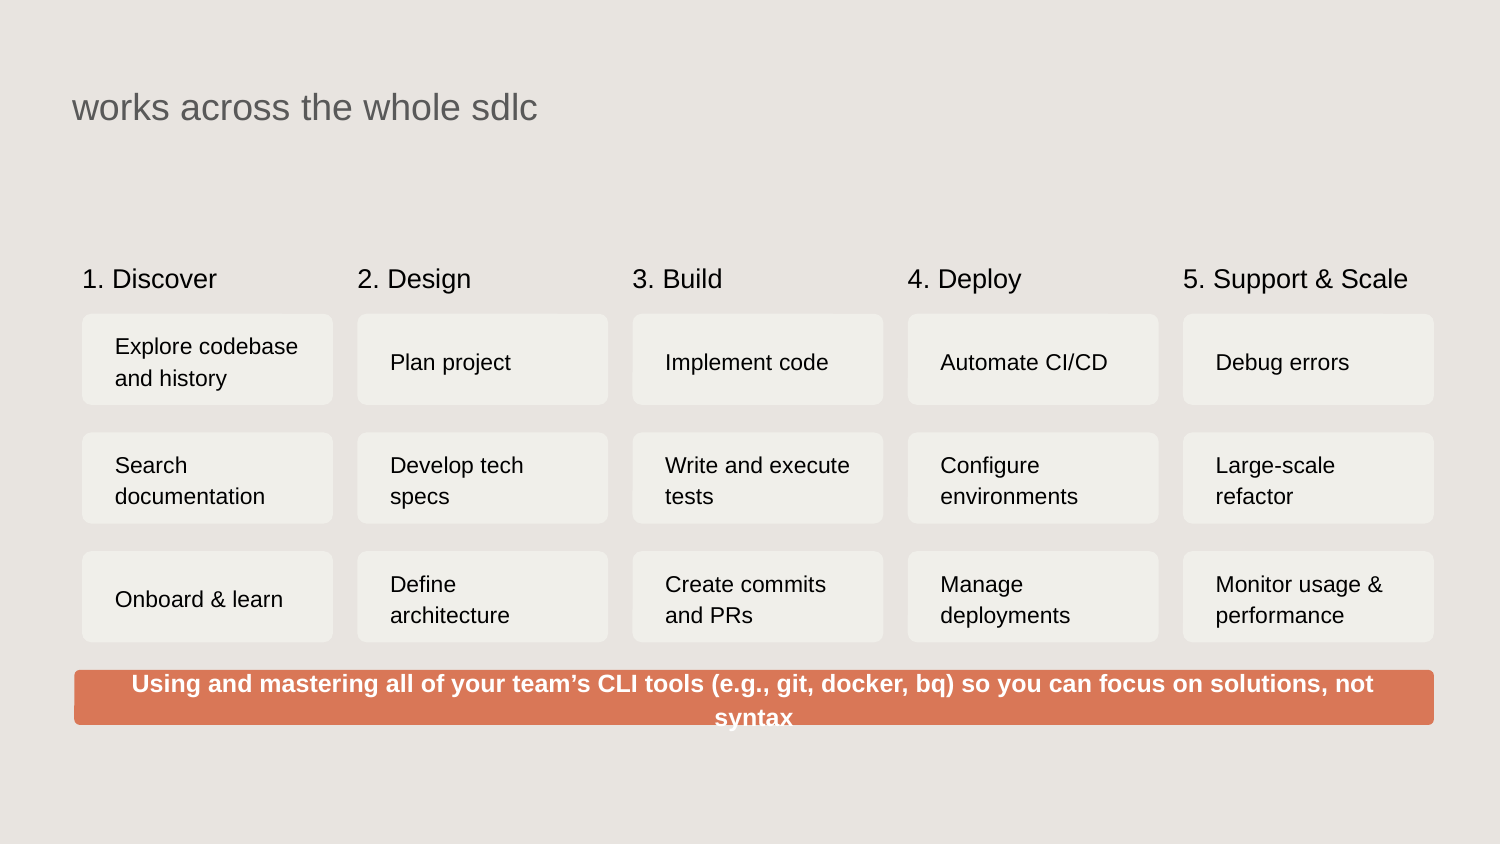

works across the whole sdlc
1. Discover
2. Design
3. Build
4. Deploy
5. Support & Scale
Explore codebase and history
Plan project
Implement code
Automate CI/CD
Debug errors
Search documentation
Develop tech specs
Write and execute tests
Configure environments
Large-scale refactor
Onboard & learn
Define architecture
Create commits and PRs
Manage deployments
Monitor usage & performance
Using and mastering all of your team’s CLI tools (e.g., git, docker, bq) so you can focus on solutions, not syntax
18